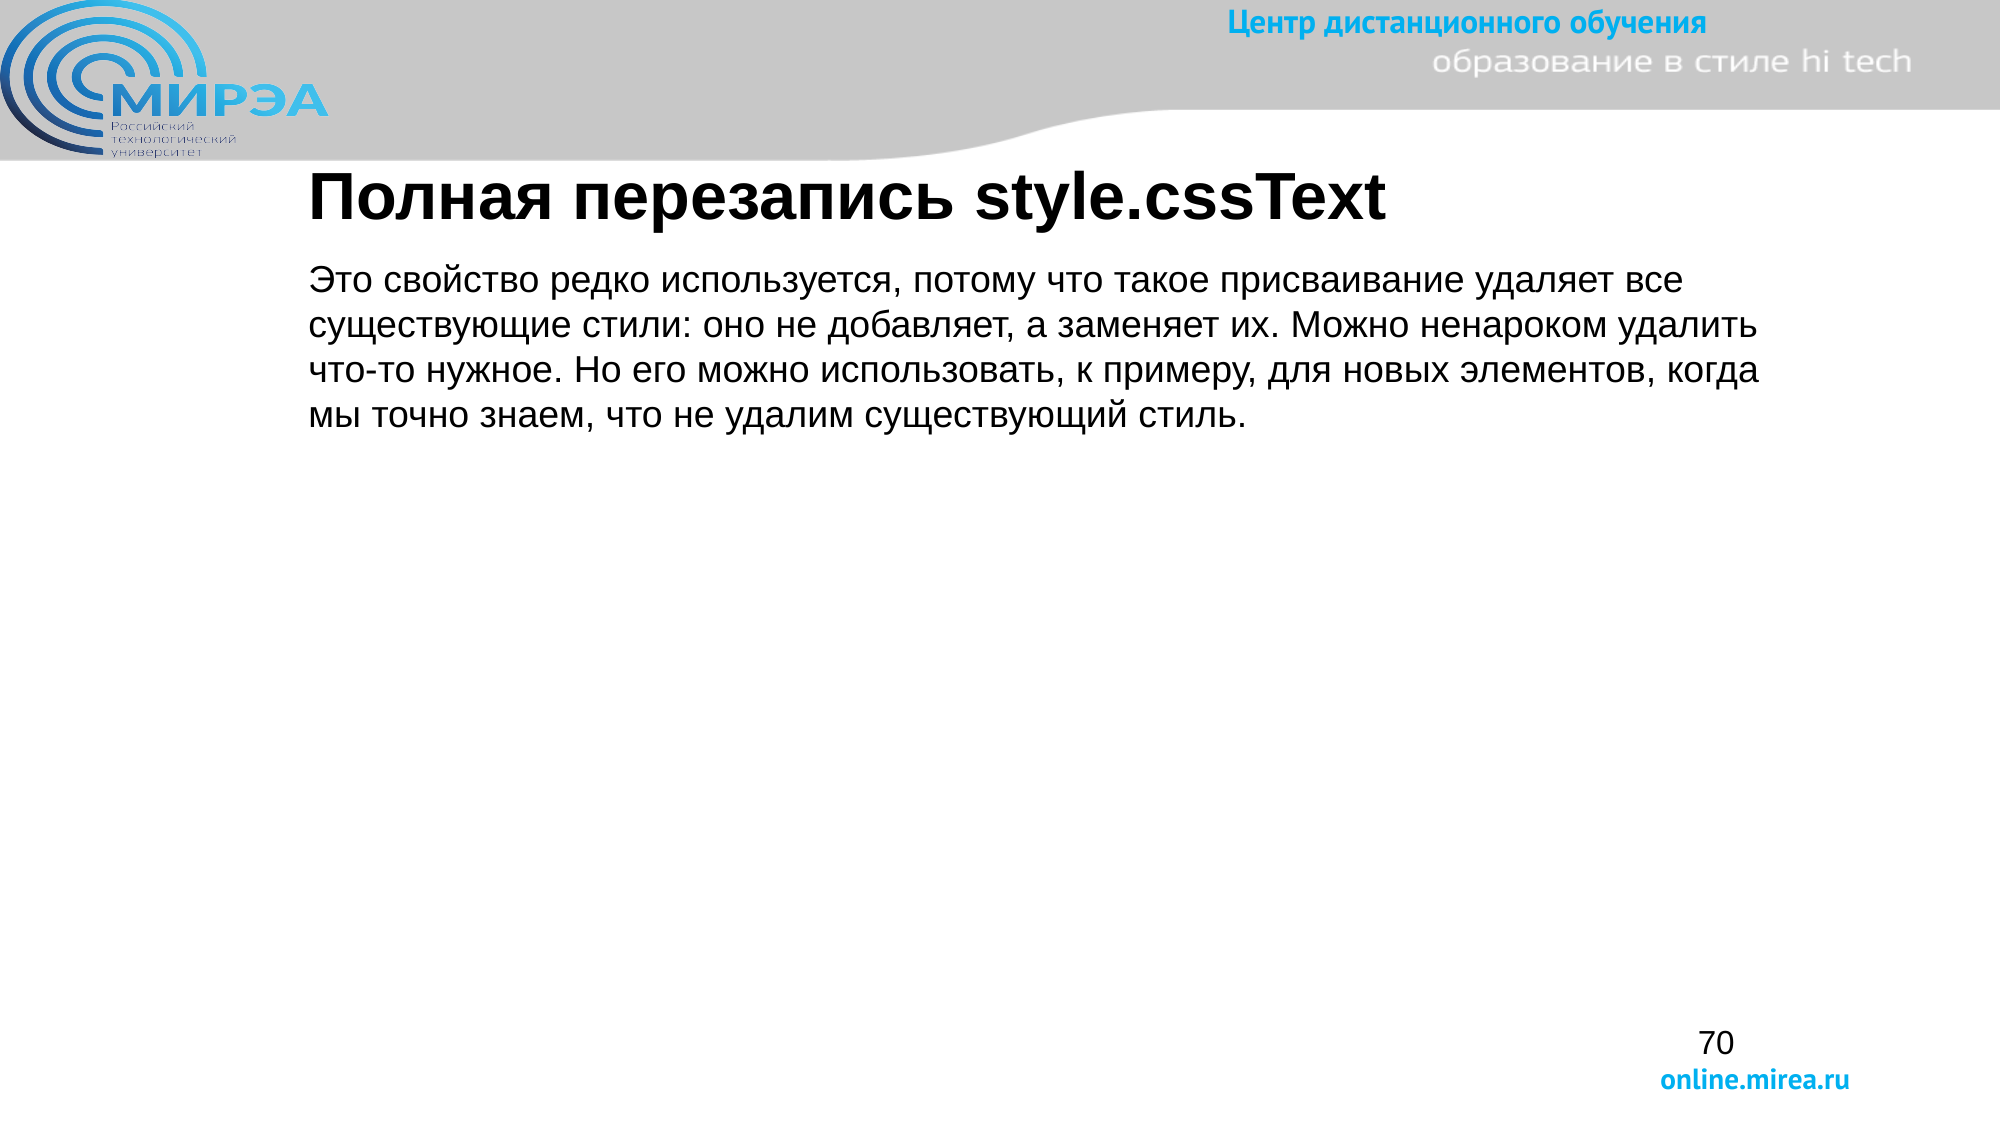

Полная перезапись style.cssText
Это свойство редко используется, потому что такое присваивание удаляет все существующие стили: оно не добавляет, а заменяет их. Можно ненароком удалить что-то нужное. Но его можно использовать, к примеру, для новых элементов, когда мы точно знаем, что не удалим существующий стиль.
70